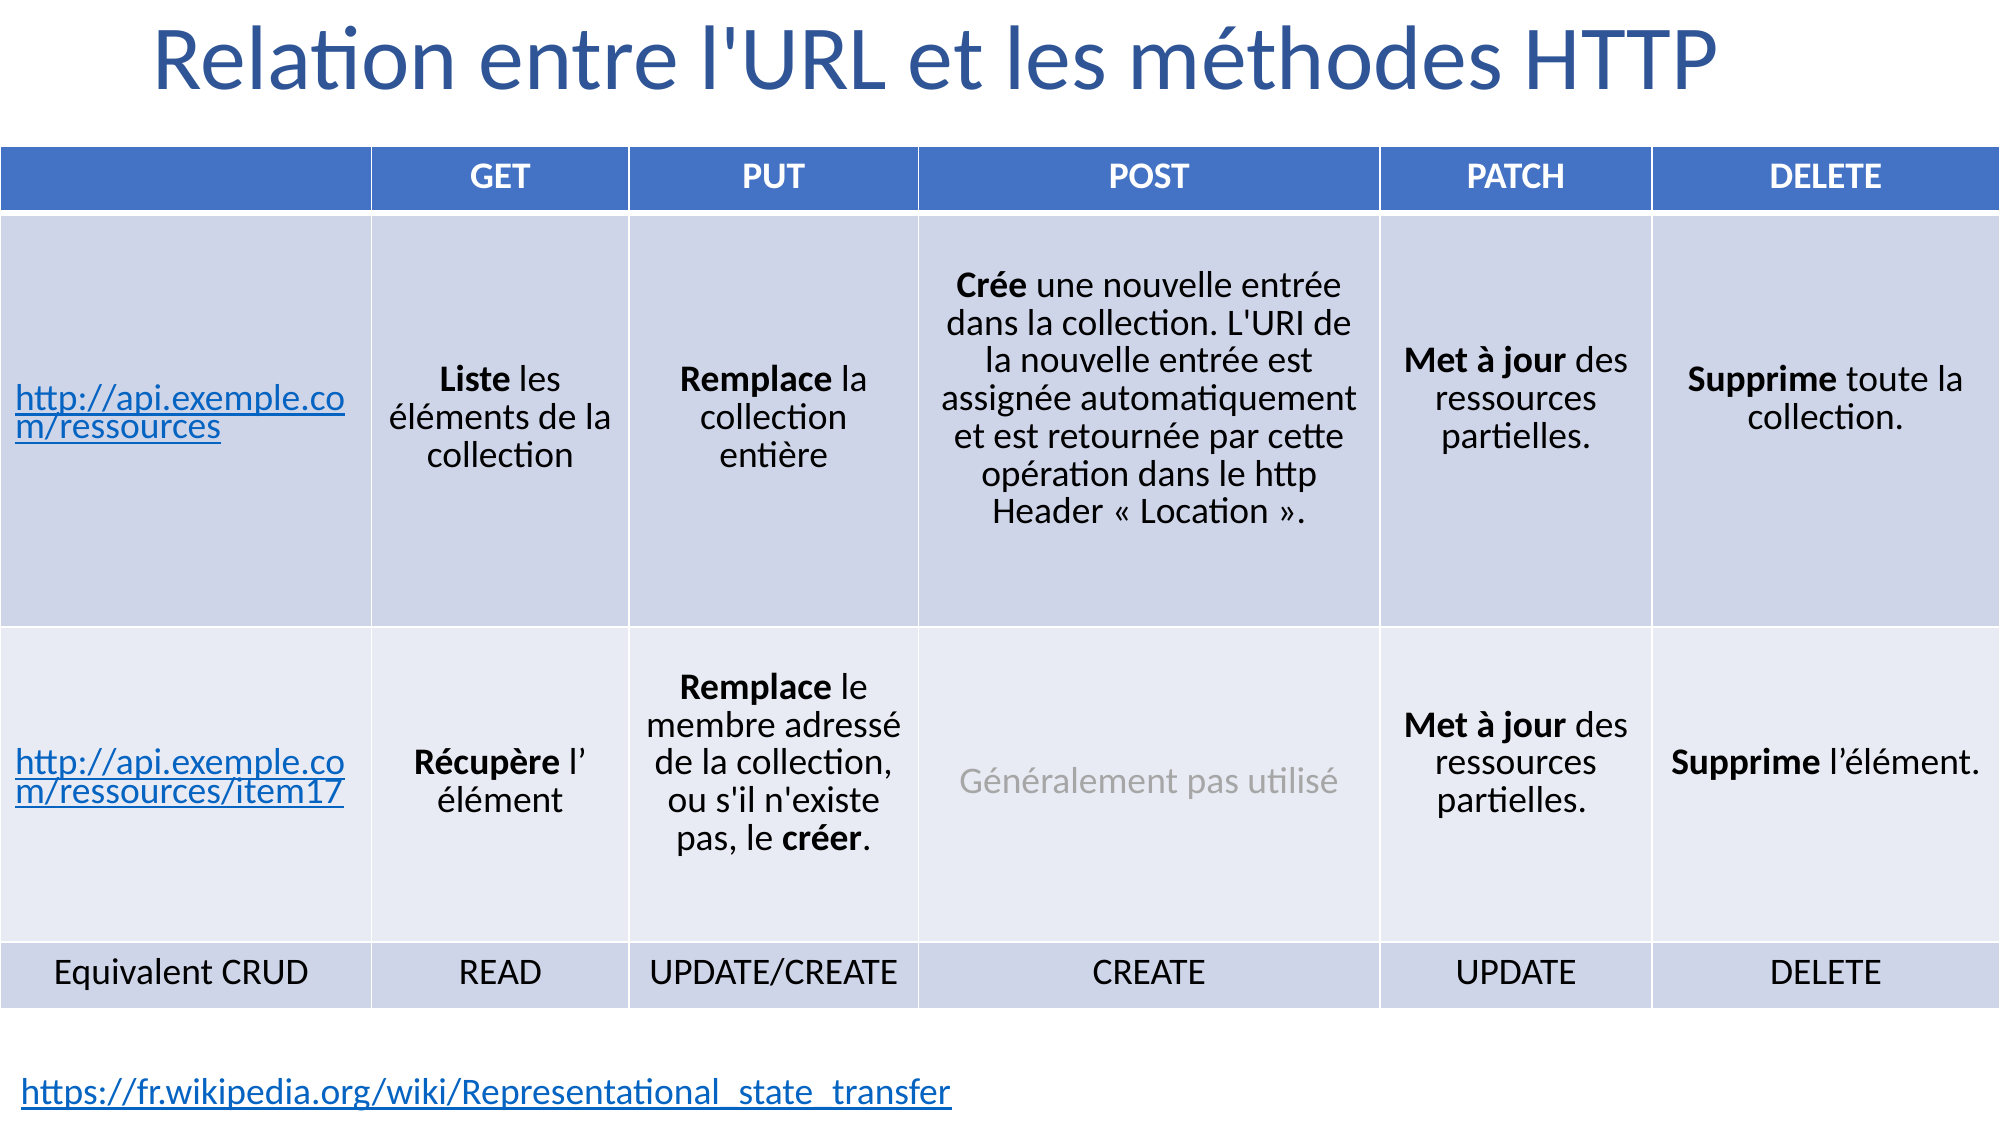

Relation entre l'URL et les méthodes HTTP
|  | GET | PUT | POST | PATCH | DELETE |
| --- | --- | --- | --- | --- | --- |
| http://api.exemple.com/ressources | Liste les éléments de la collection | Remplace la collection entière | Crée une nouvelle entrée dans la collection. L'URI de la nouvelle entrée est assignée automatiquement et est retournée par cette opération dans le http Header « Location ». | Met à jour des ressources partielles. | Supprime toute la collection. |
| http://api.exemple.com/ressources/item17 | Récupère l’ élément | Remplace le membre adressé de la collection, ou s'il n'existe pas, le créer. | Généralement pas utilisé | Met à jour des ressources partielles. | Supprime l’élément. |
| Equivalent CRUD | READ | UPDATE/CREATE | CREATE | UPDATE | DELETE |
https://fr.wikipedia.org/wiki/Representational_state_transfer